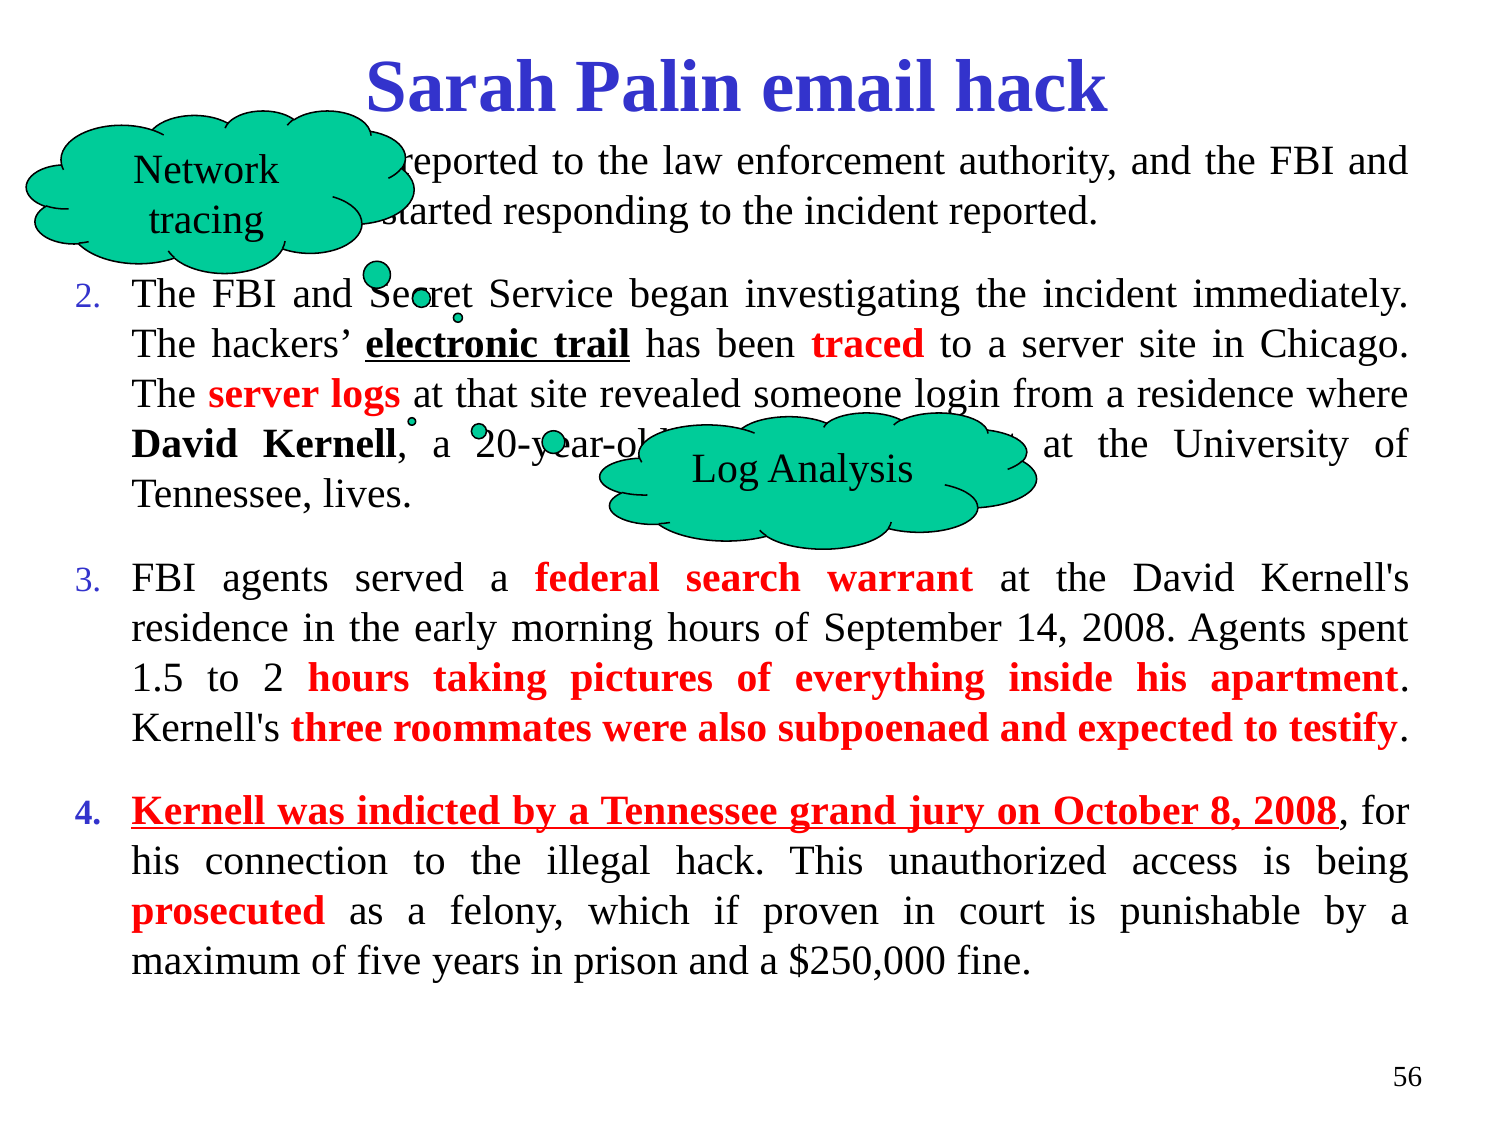

# Sarah Palin email hack
Network tracing
The incident is reported to the law enforcement authority, and the FBI and Secret Service started responding to the incident reported.
The FBI and Secret Service began investigating the incident immediately. The hackers’ electronic trail has been traced to a server site in Chicago. The server logs at that site revealed someone login from a residence where David Kernell, a 20-year-old economics student at the University of Tennessee, lives.
FBI agents served a federal search warrant at the David Kernell's residence in the early morning hours of September 14, 2008. Agents spent 1.5 to 2 hours taking pictures of everything inside his apartment. Kernell's three roommates were also subpoenaed and expected to testify.
Kernell was indicted by a Tennessee grand jury on October 8, 2008, for his connection to the illegal hack. This unauthorized access is being prosecuted as a felony, which if proven in court is punishable by a maximum of five years in prison and a $250,000 fine.
Log Analysis
56